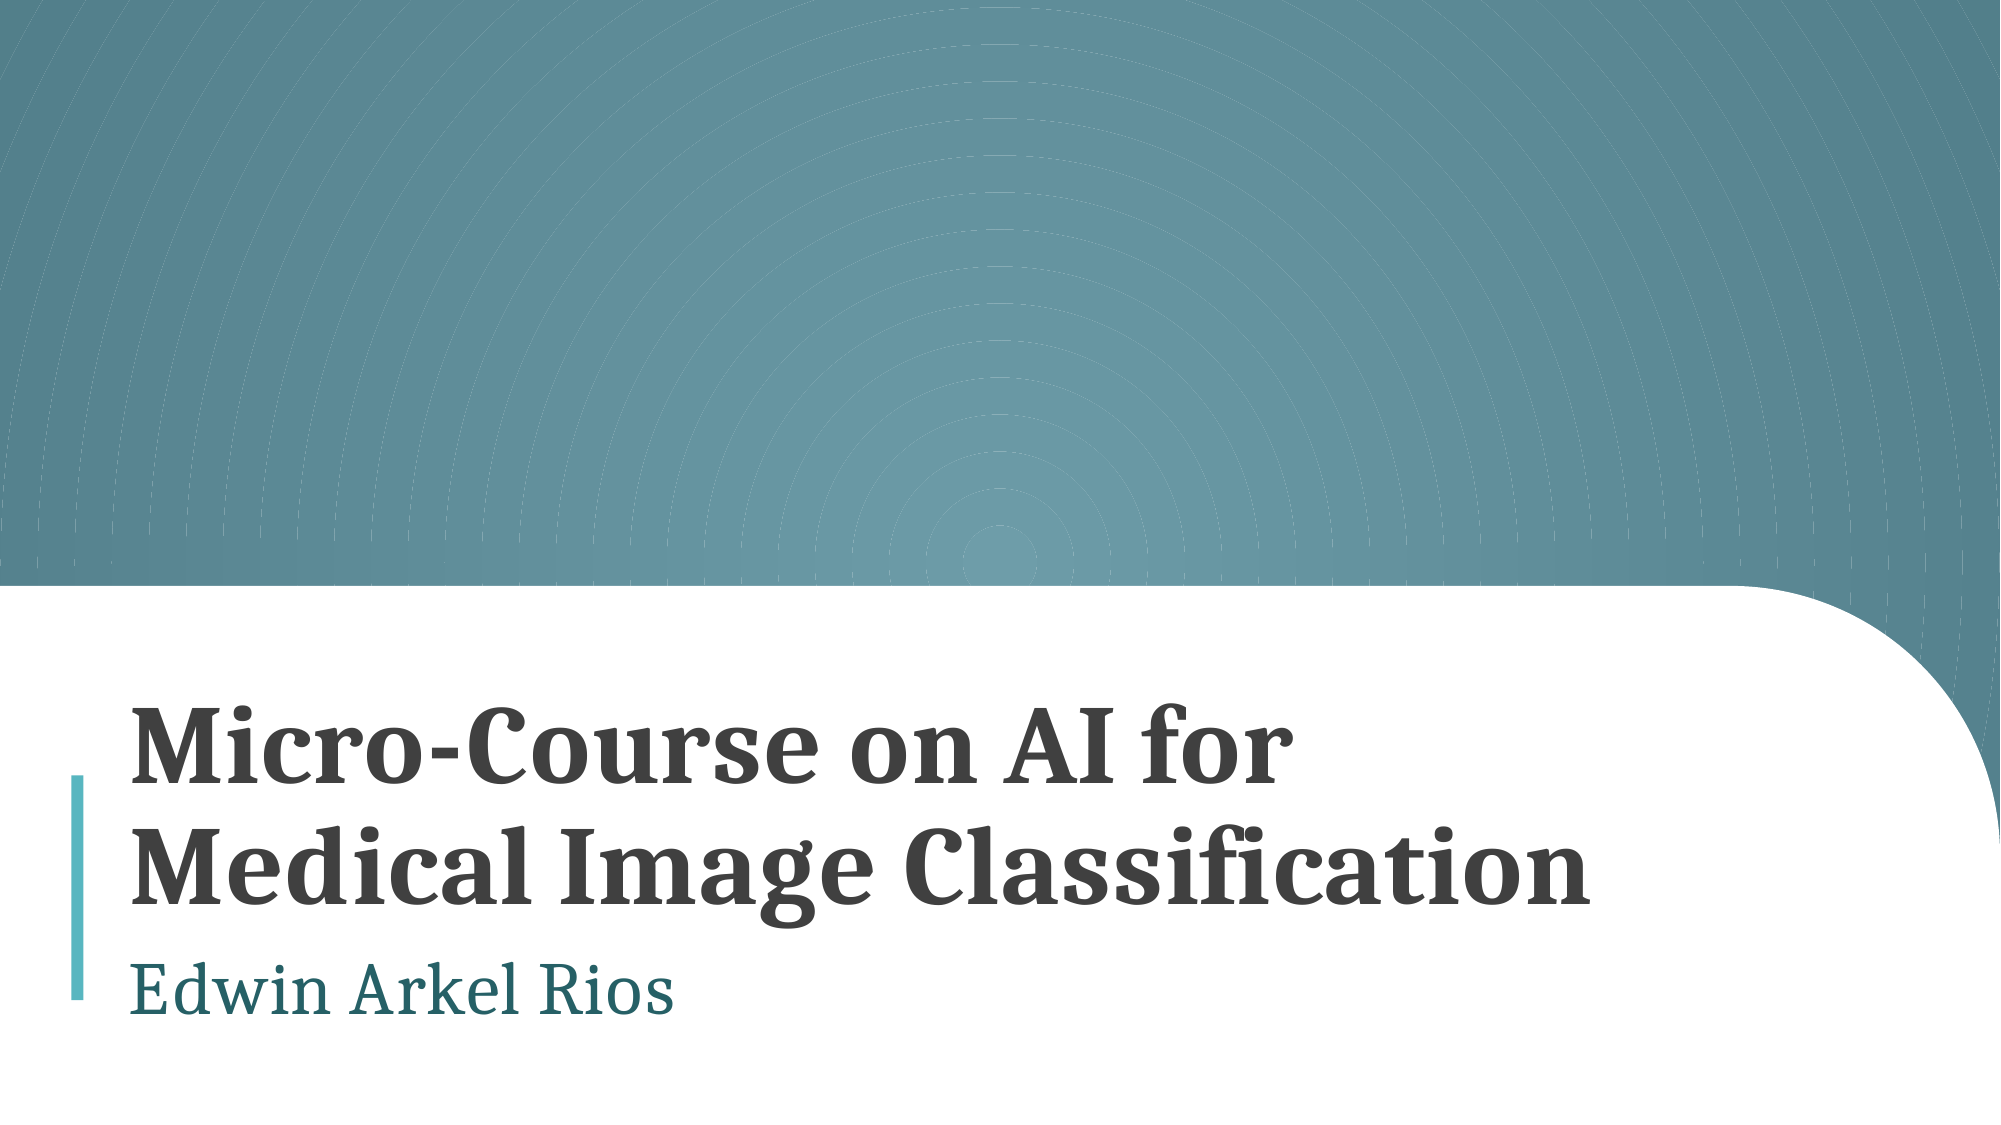

# Micro-Course on AI for Medical Image Classification
Edwin Arkel Rios